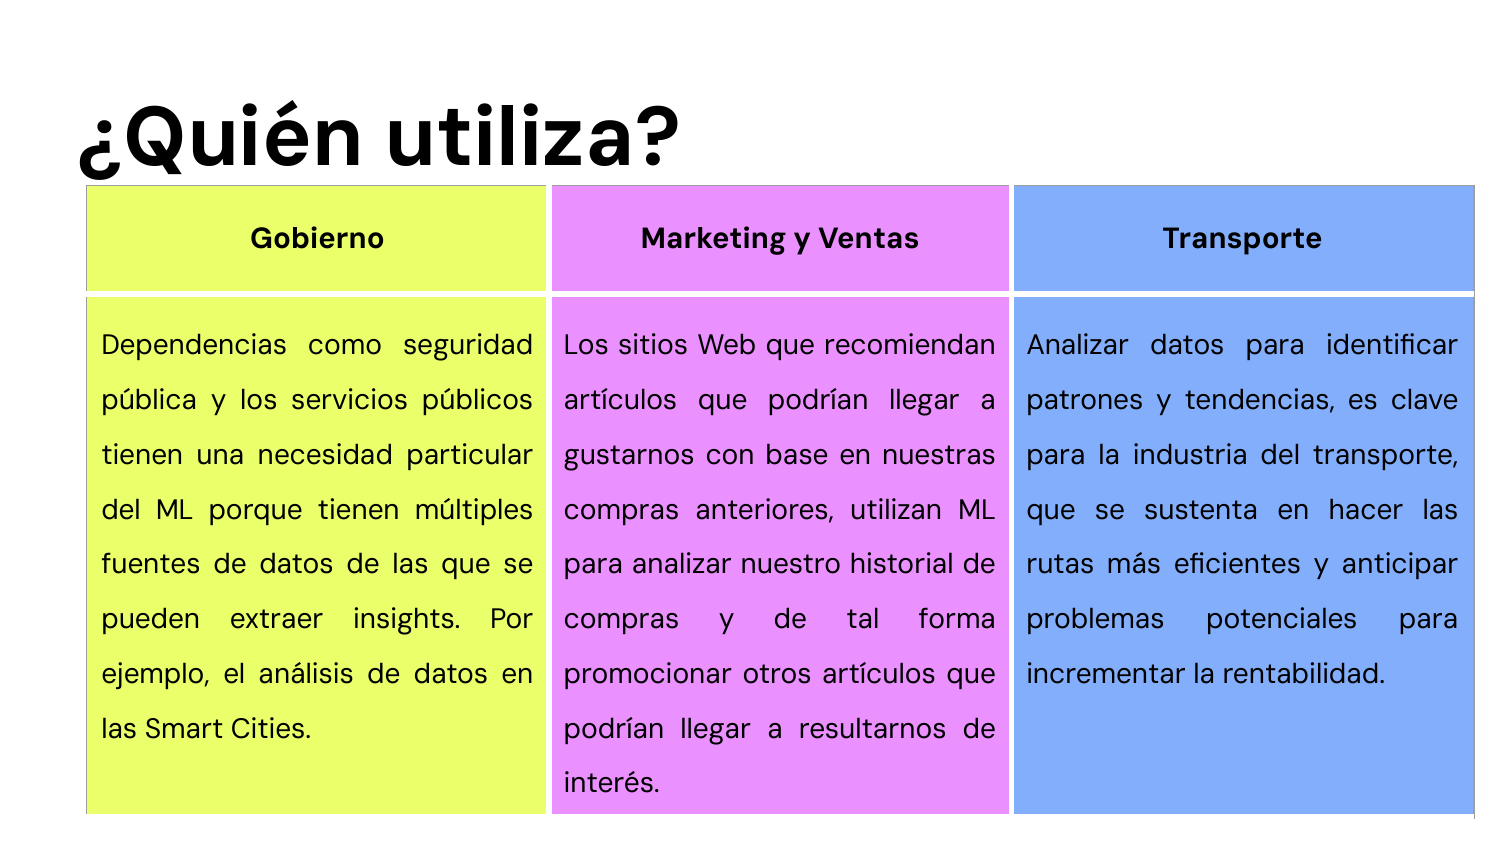

¿Quién utiliza?

| Gobierno | Marketing y Ventas | Transporte |
| --- | --- | --- |
| Dependencias como seguridad pública y los servicios públicos tienen una necesidad particular del ML porque tienen múltiples fuentes de datos de las que se pueden extraer insights. Por ejemplo, el análisis de datos en las Smart Cities. | Los sitios Web que recomiendan artículos que podrían llegar a gustarnos con base en nuestras compras anteriores, utilizan ML para analizar nuestro historial de compras y de tal forma promocionar otros artículos que podrían llegar a resultarnos de interés. | Analizar datos para identificar patrones y tendencias, es clave para la industria del transporte, que se sustenta en hacer las rutas más eficientes y anticipar problemas potenciales para incrementar la rentabilidad. |